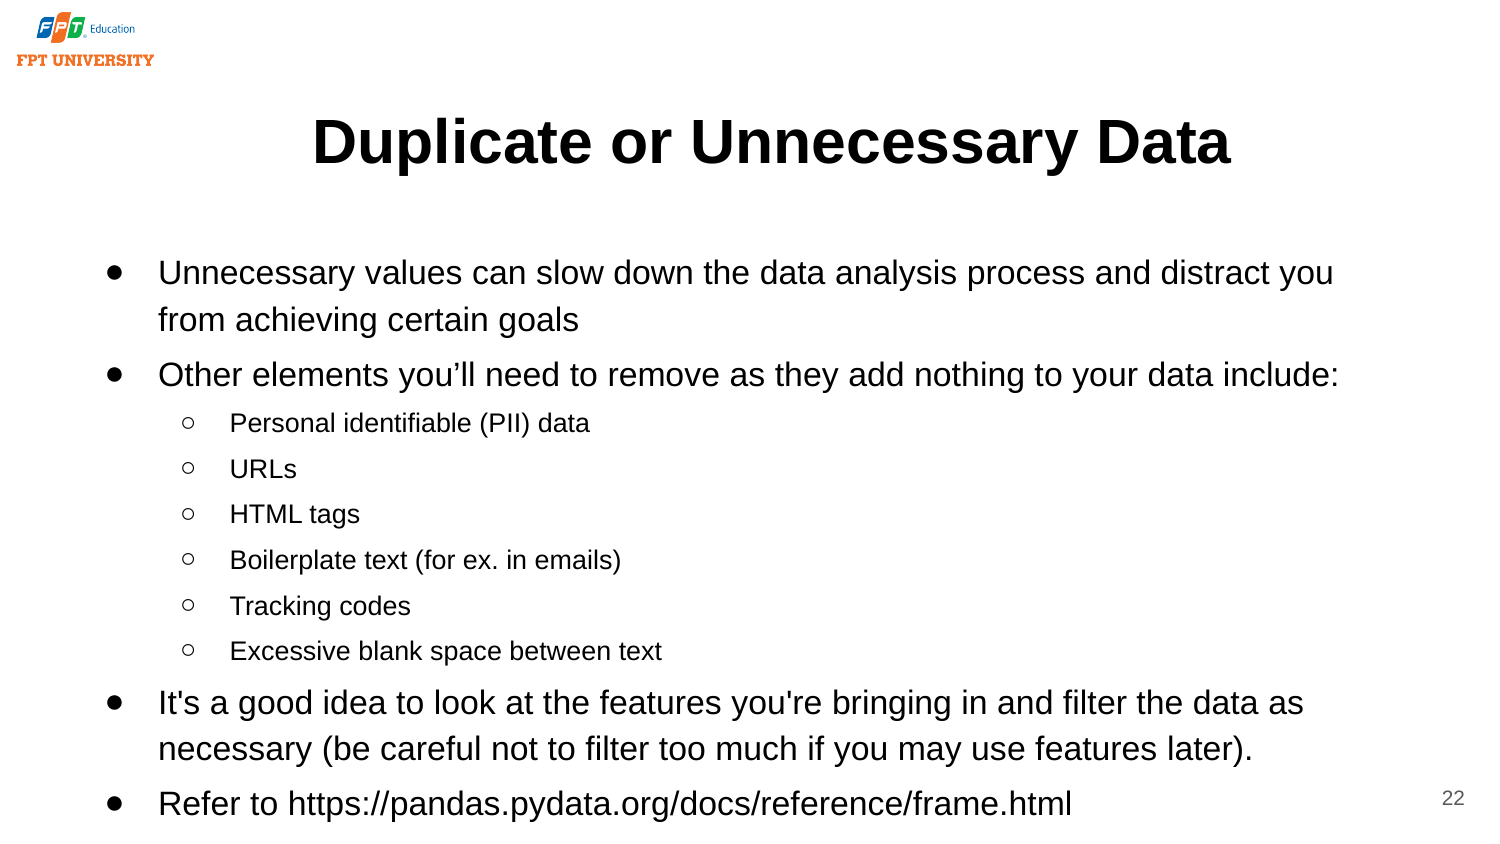

# Duplicate or Unnecessary Data
Unnecessary values can slow down the data analysis process and distract you from achieving certain goals
Other elements you’ll need to remove as they add nothing to your data include:
Personal identifiable (PII) data
URLs
HTML tags
Boilerplate text (for ex. in emails)
Tracking codes
Excessive blank space between text
It's a good idea to look at the features you're bringing in and filter the data as necessary (be careful not to filter too much if you may use features later).
Refer to https://pandas.pydata.org/docs/reference/frame.html

22